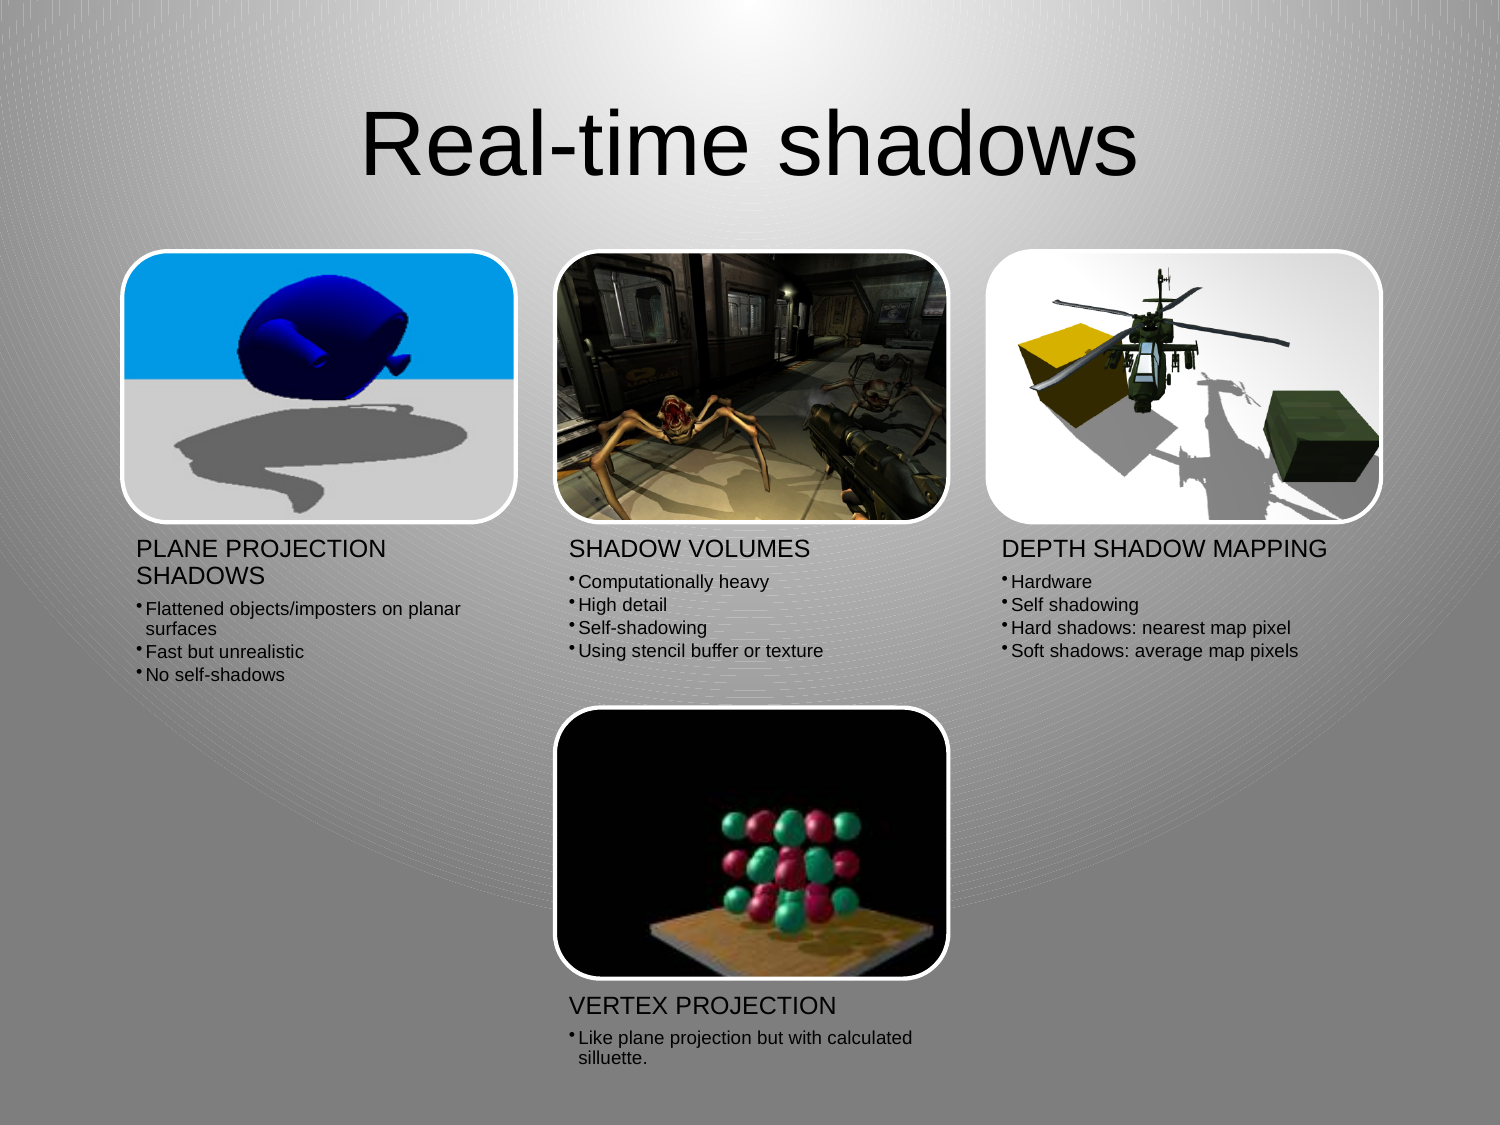

# Real-time shadows
PLANE PROJECTION SHADOWS
Flattened objects/imposters on planar surfaces
Fast but unrealistic
No self-shadows
SHADOW VOLUMES
Computationally heavy
High detail
Self-shadowing
Using stencil buffer or texture
DEPTH SHADOW MAPPING
Hardware
Self shadowing
Hard shadows: nearest map pixel
Soft shadows: average map pixels
VERTEX PROJECTION
Like plane projection but with calculated silluette.